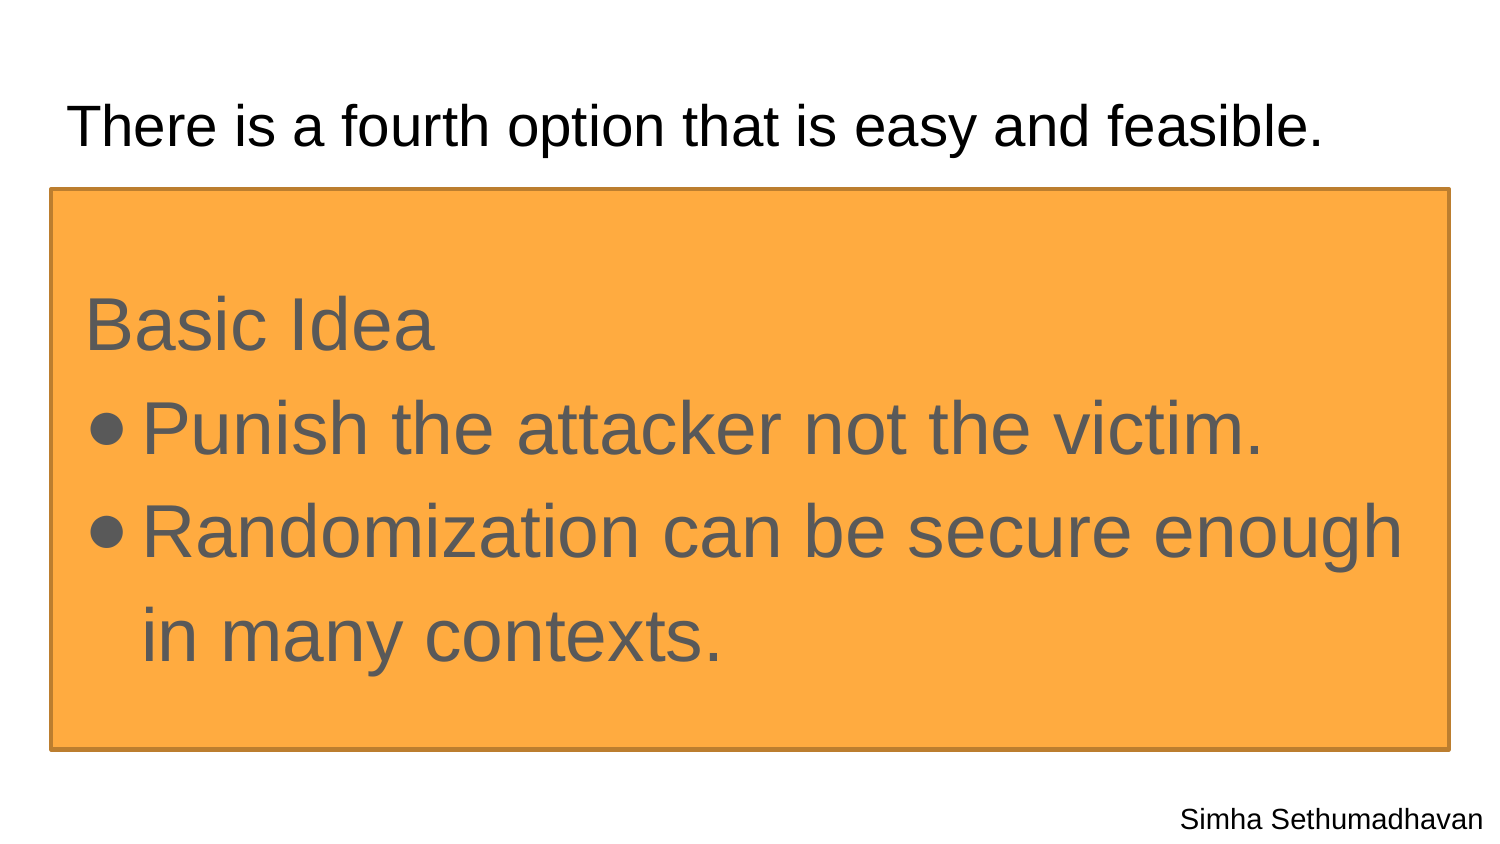

# There is a fourth option that is easy and feasible.
Basic Idea
Punish the attacker not the victim.
Randomization can be secure enough in many contexts.
Simha Sethumadhavan